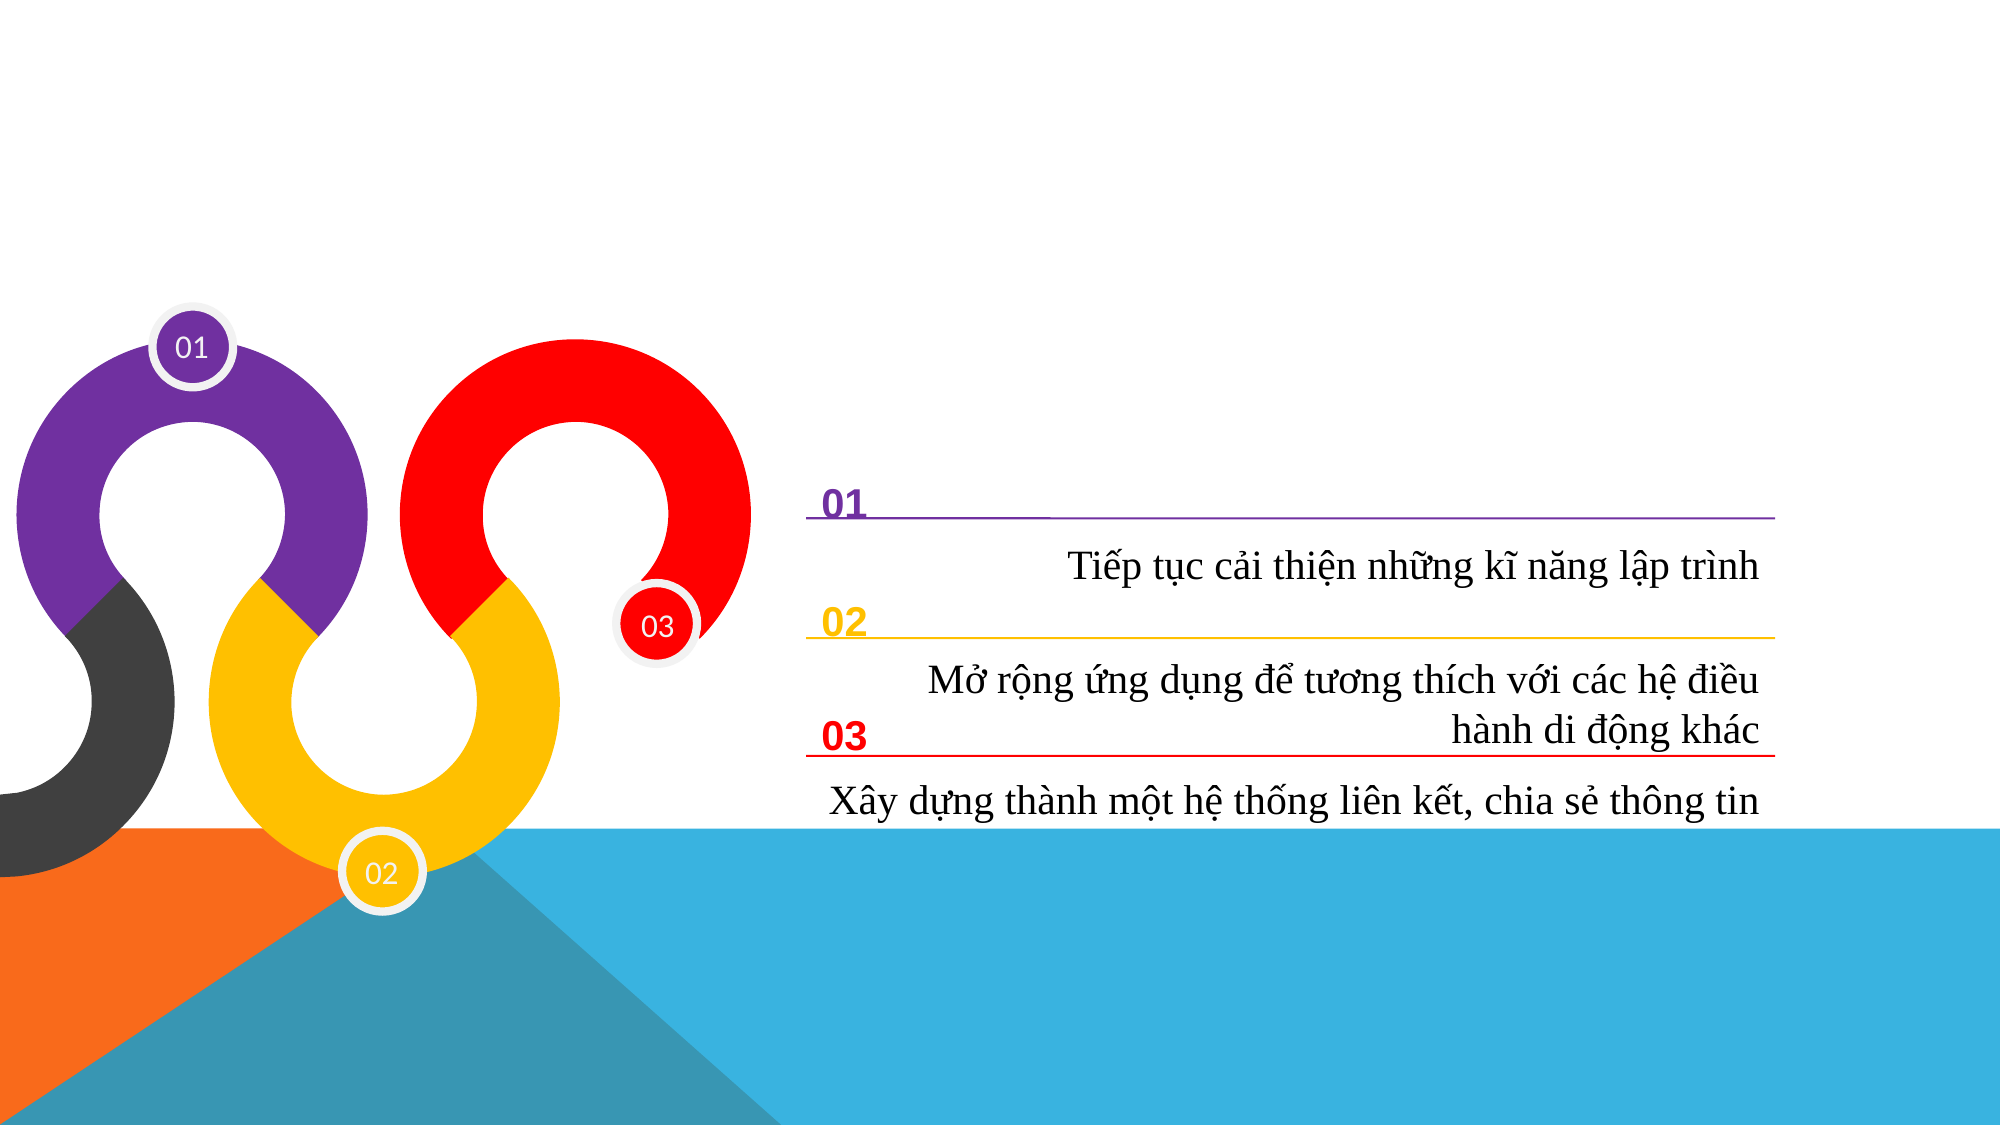

01

01

Tiếp tục cải thiện những kĩ năng lập trình

03
02

Mở rộng ứng dụng để tương thích với các hệ điều hành di động khác
03

Xây dựng thành một hệ thống liên kết, chia sẻ thông tin

02